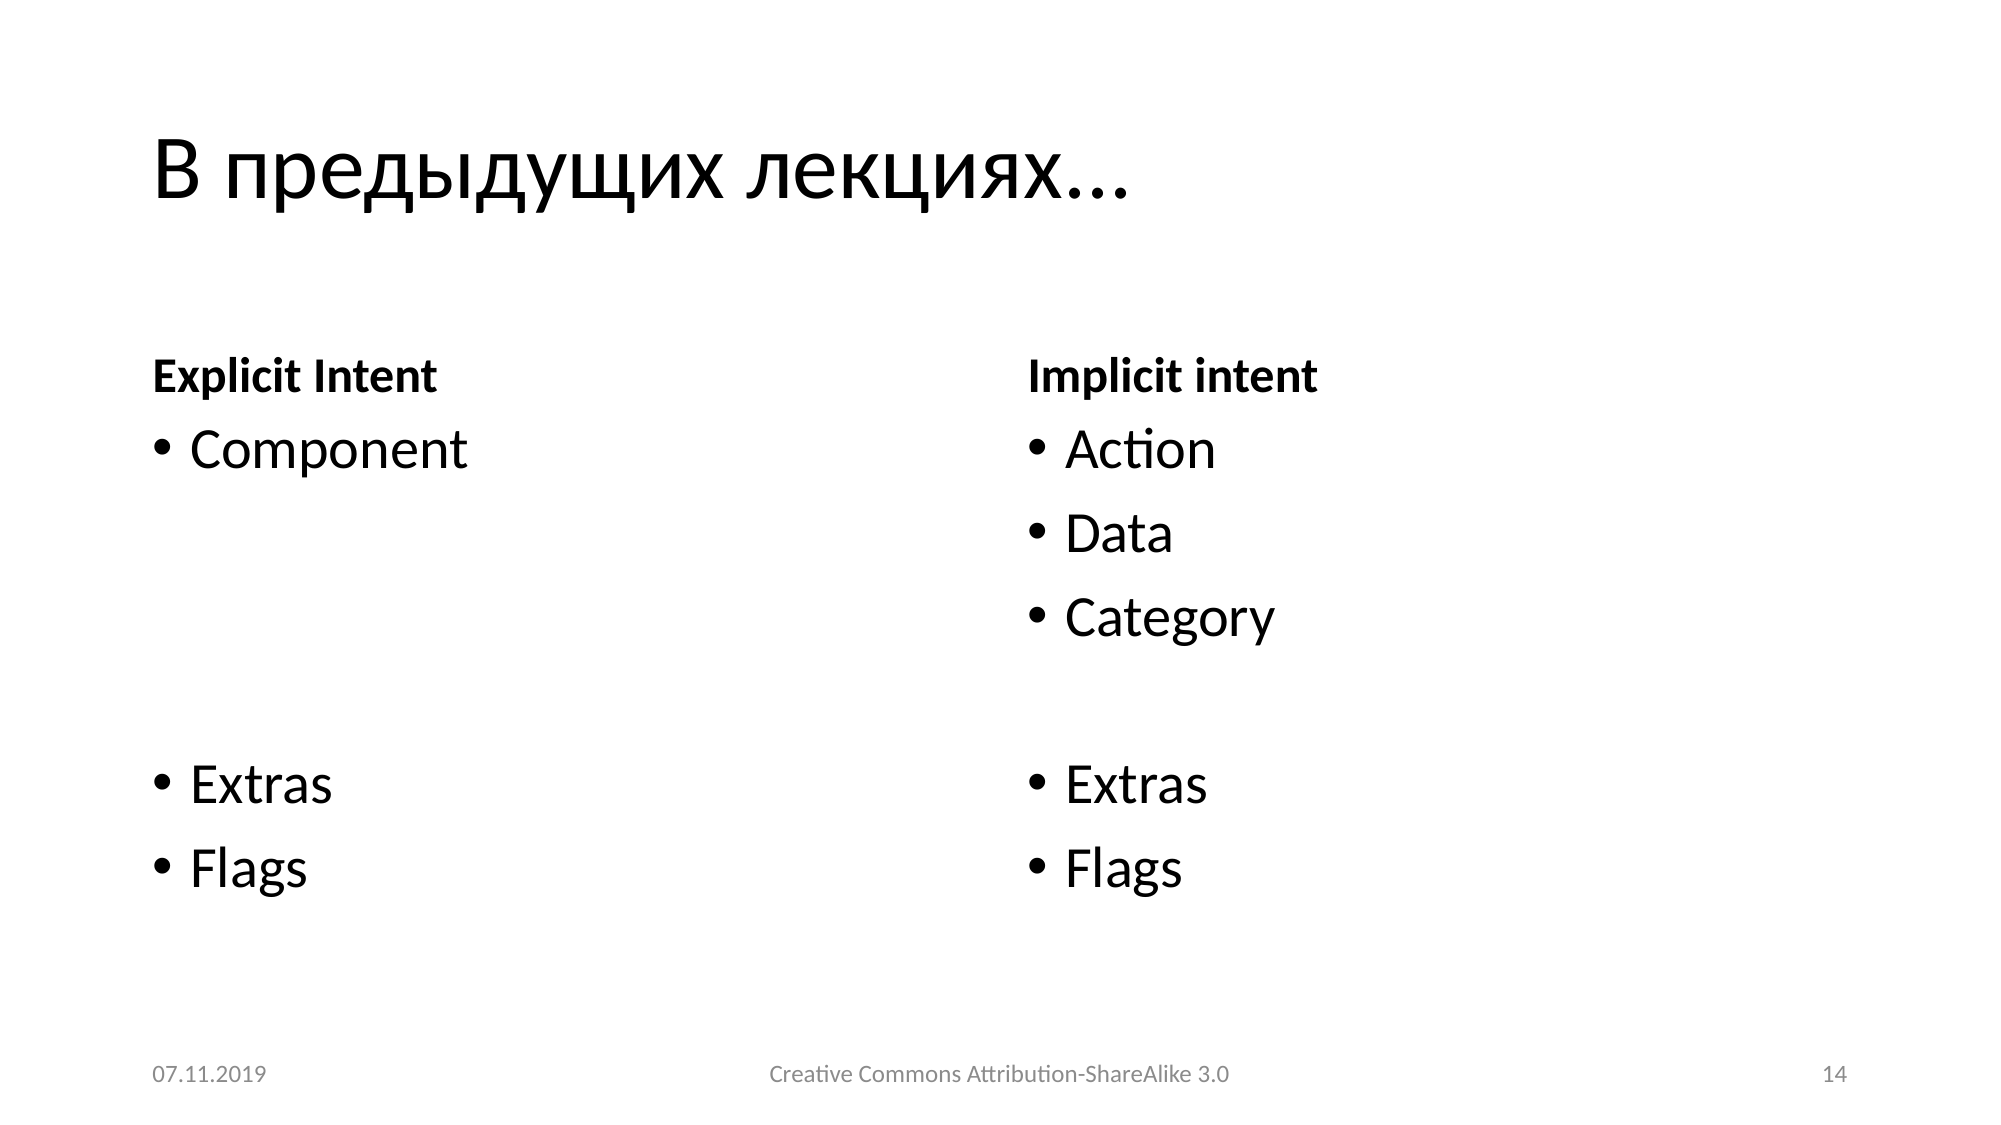

# В предыдущих лекциях...
Explicit Intent
Implicit intent
Component

Extras
Flags

Action
Data
Category

Extras
Flags

07.11.2019
Creative Commons Attribution-ShareAlike 3.0
14